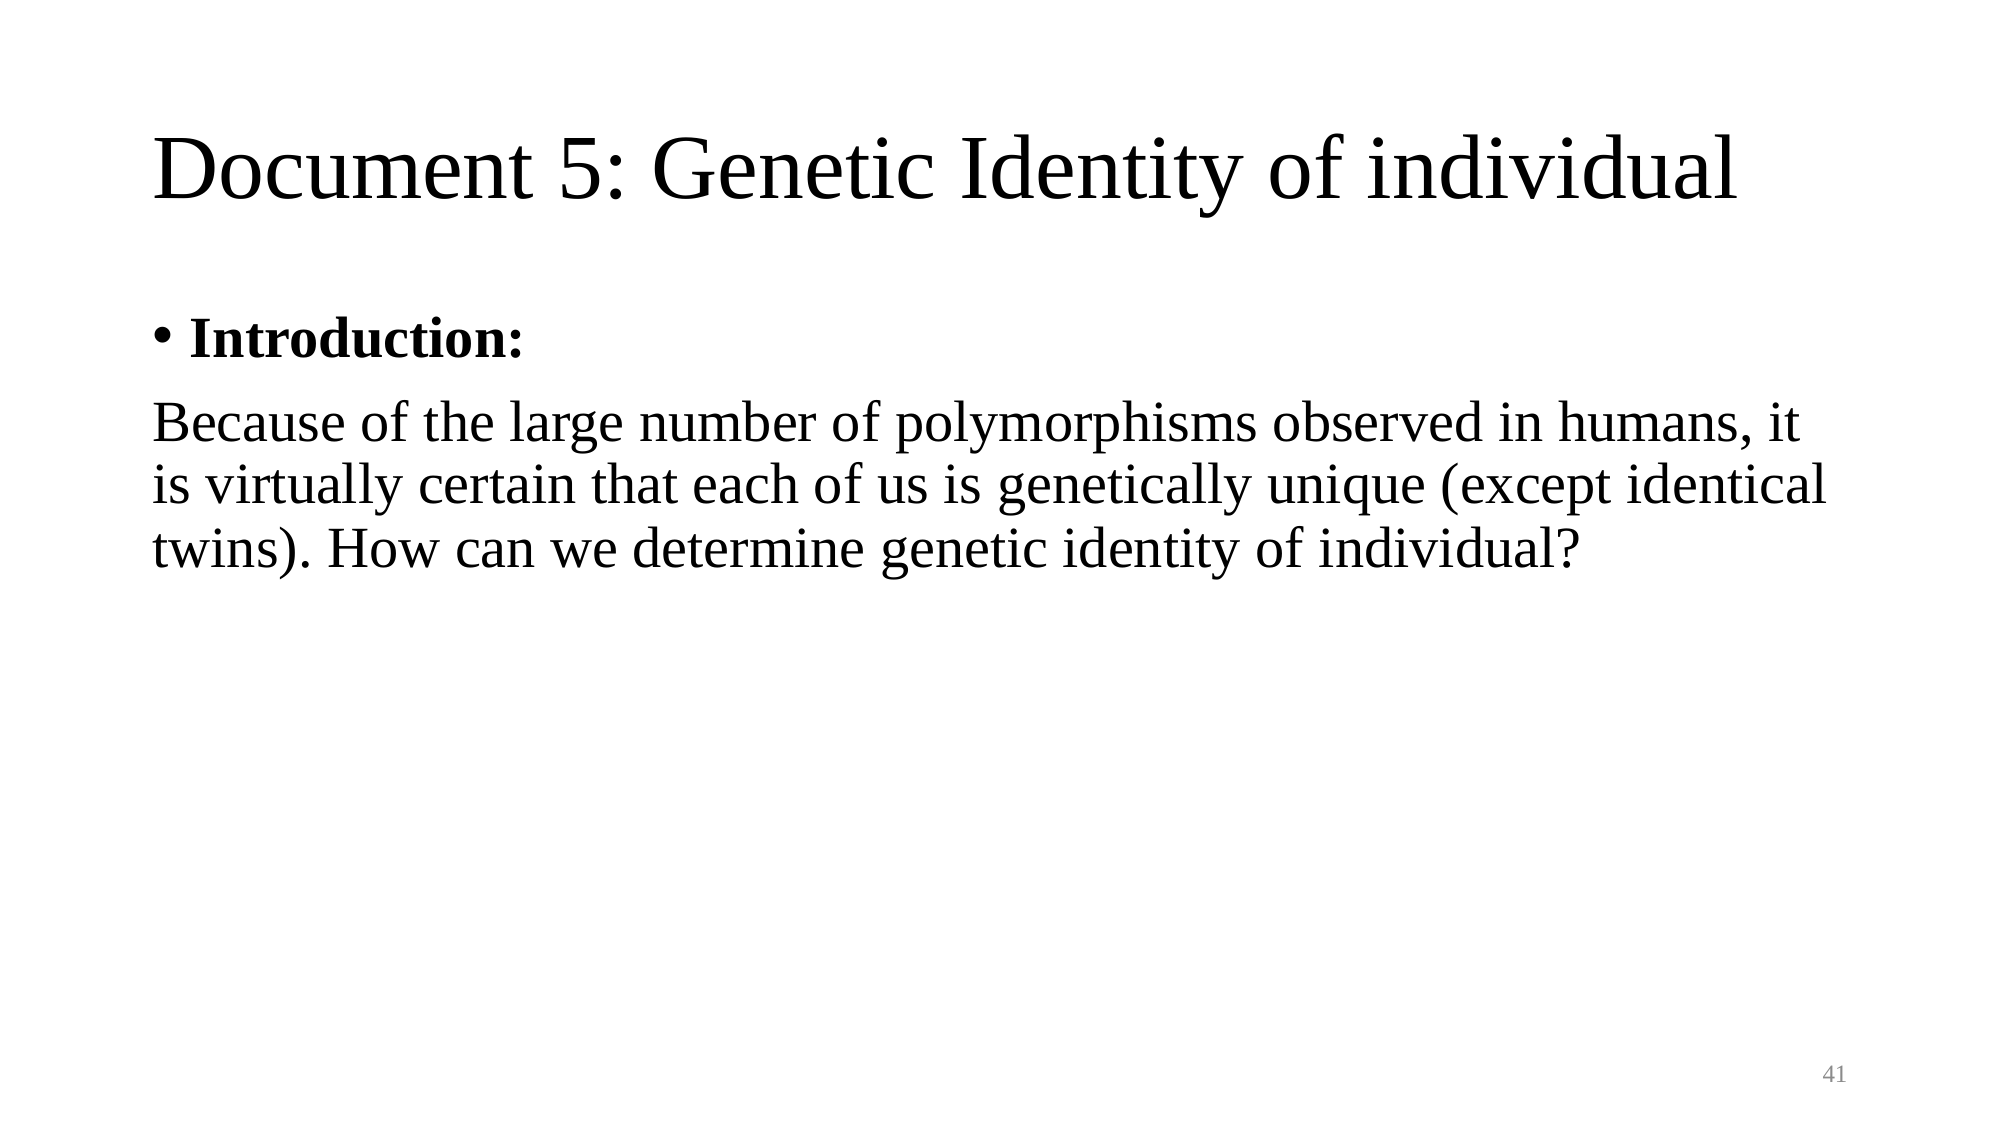

# Document 5: Genetic Identity of individual
Introduction:
Because of the large number of polymorphisms observed in humans, it is virtually certain that each of us is genetically unique (except identical twins). How can we determine genetic identity of individual?
41